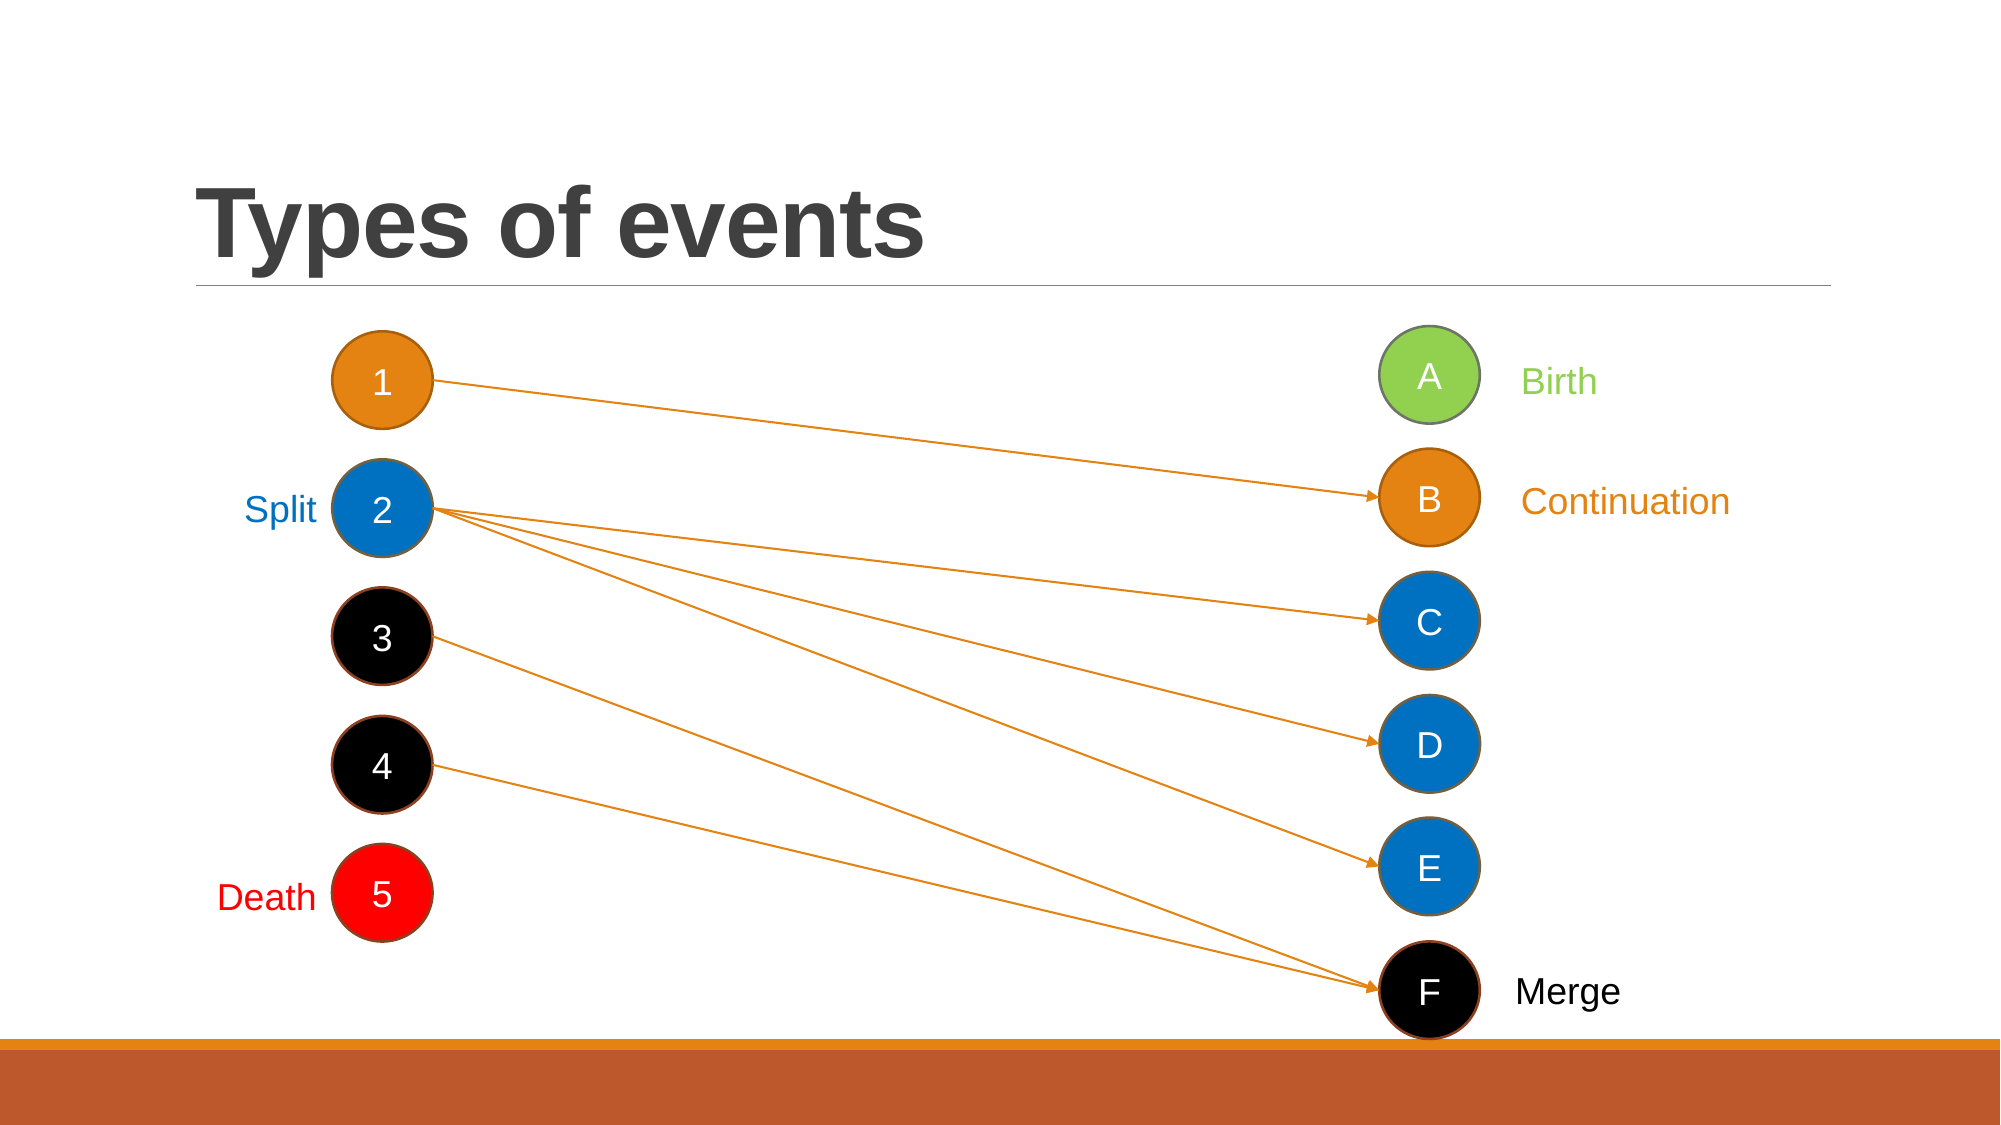

# Types of events
A
1
Birth
B
2
Continuation
Split
C
3
D
4
E
5
Death
F
Merge